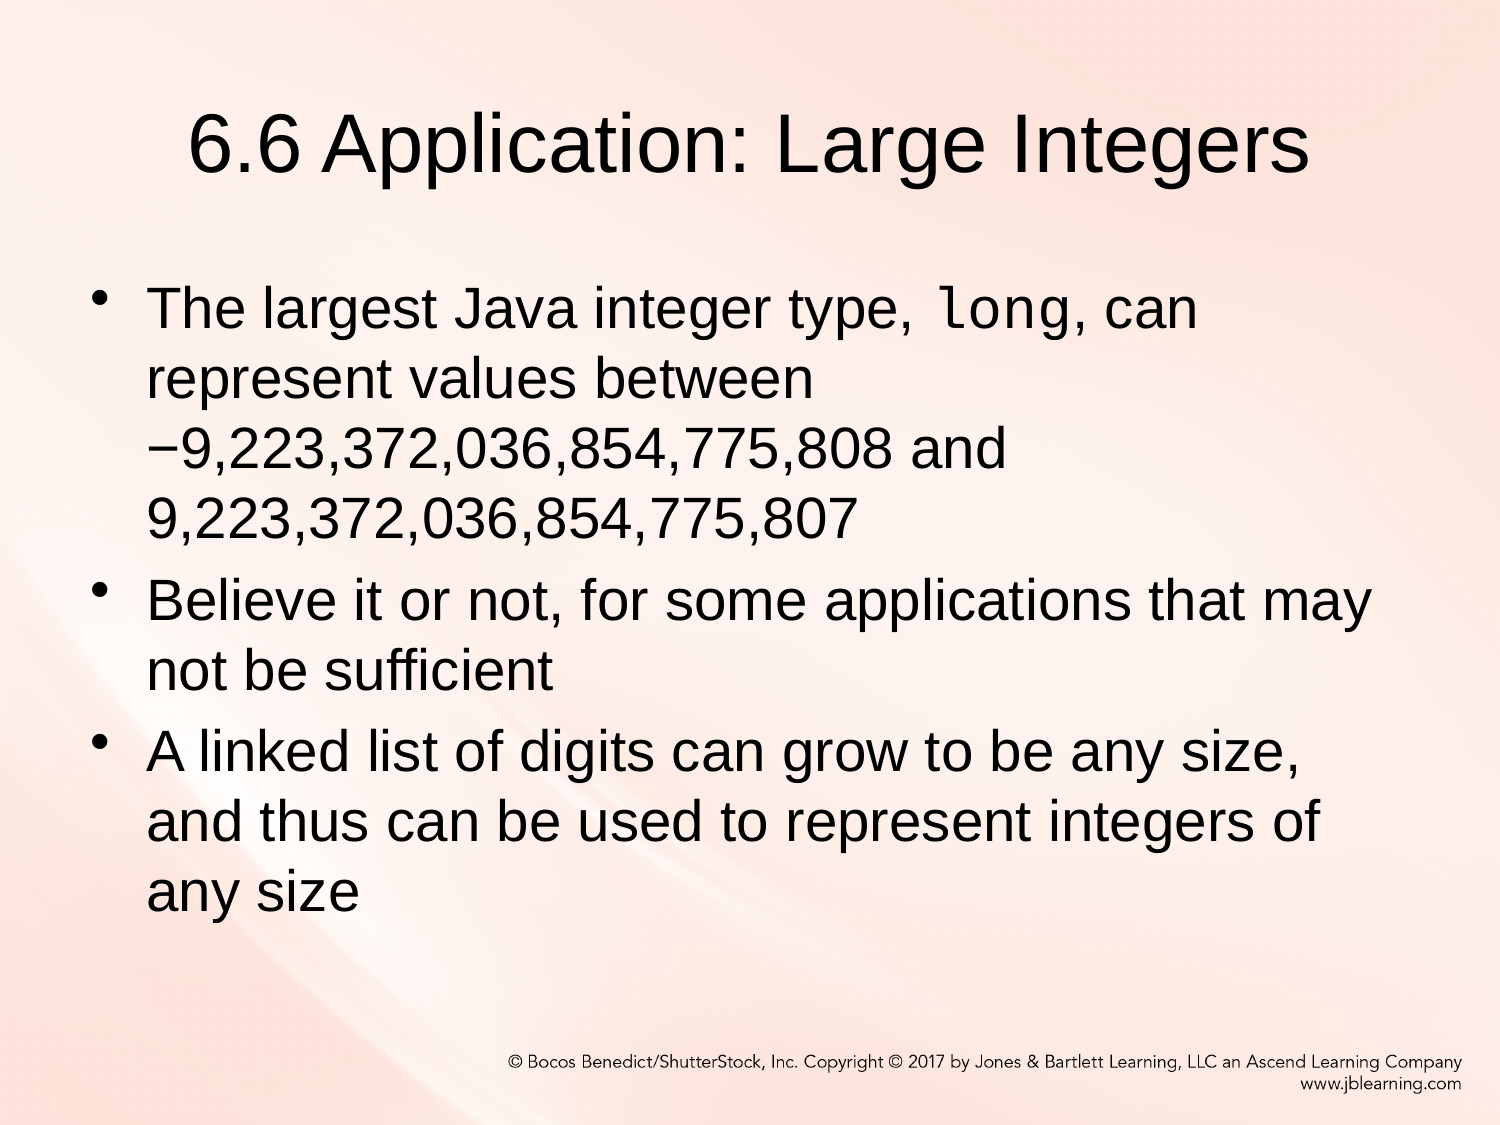

# 6.6 Application: Large Integers
The largest Java integer type, long, can represent values between −9,223,372,036,854,775,808 and 9,223,372,036,854,775,807
Believe it or not, for some applications that may not be sufficient
A linked list of digits can grow to be any size, and thus can be used to represent integers of any size